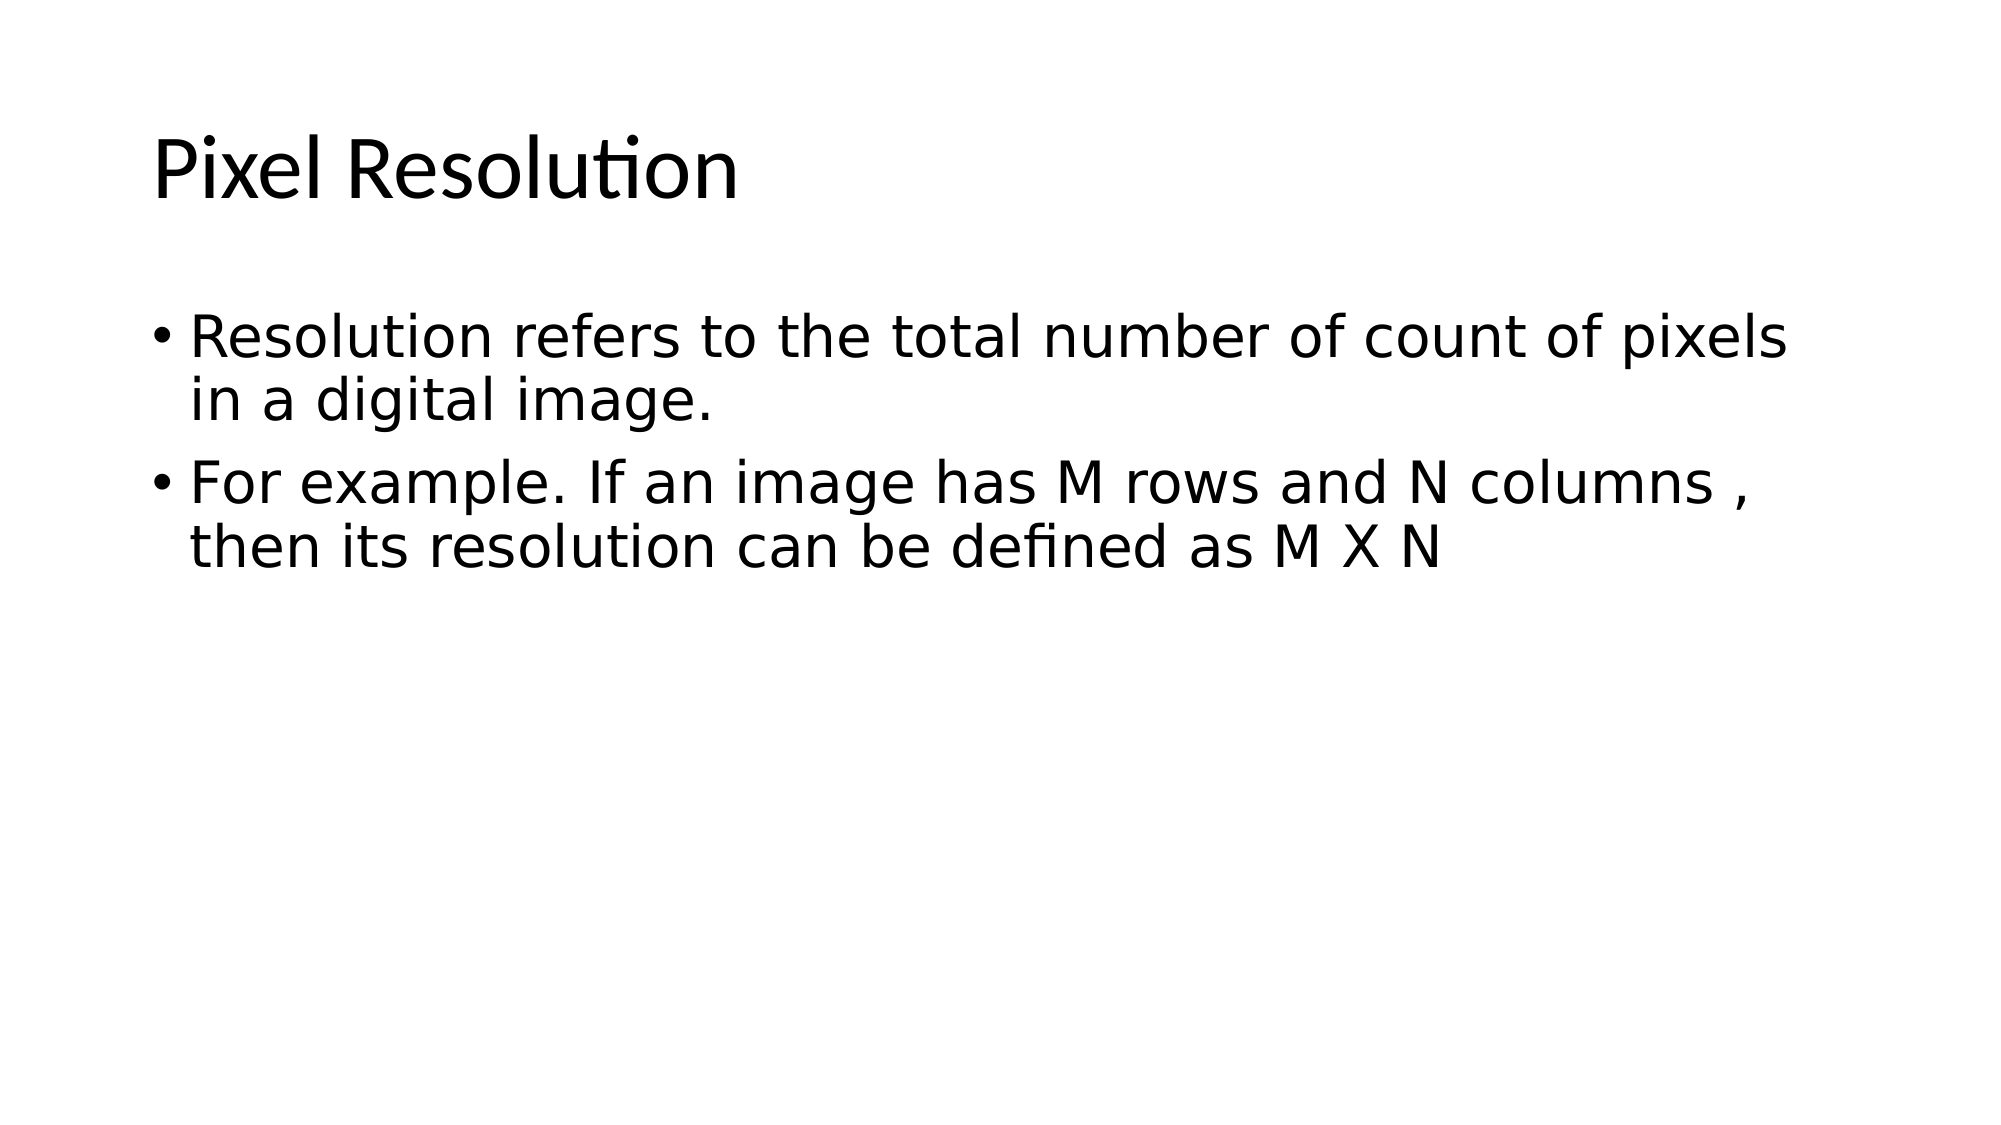

# Pixel Resolution
Resolution refers to the total number of count of pixels in a digital image.
For example. If an image has M rows and N columns , then its resolution can be defined as M X N